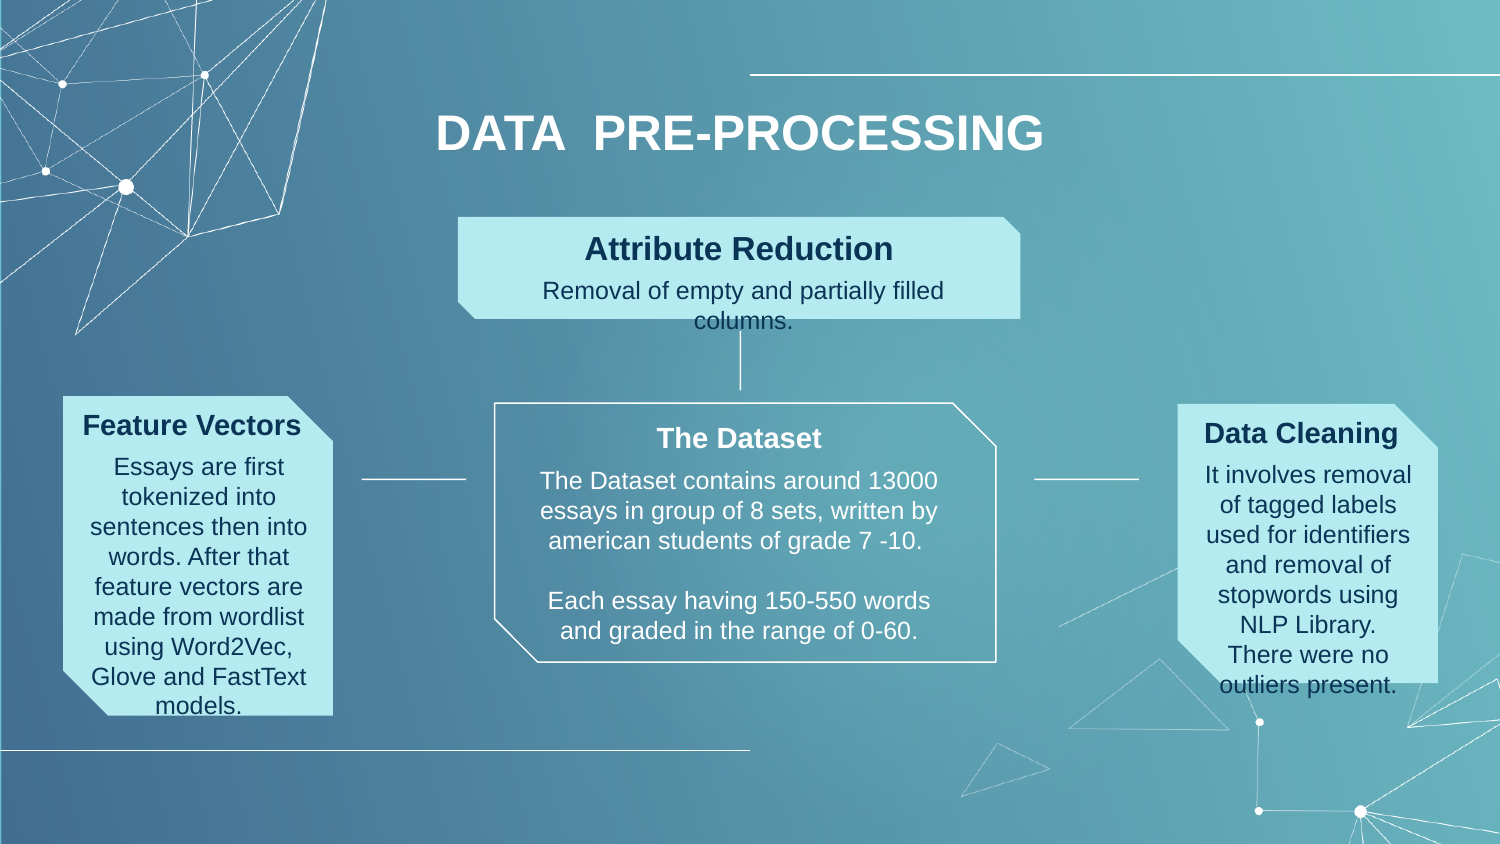

DATA  PRE-PROCESSING
Attribute Reduction

Removal of empty and partially filled columns.
Feature Vectors

Data Cleaning

The Dataset
Essays are first tokenized into sentences then into words. After that feature vectors are made from wordlist using Word2Vec, Glove and FastText models.
It involves removal of tagged labels used for identifiers and removal of stopwords using NLP Library.
There were no outliers present.
The Dataset contains around 13000 essays in group of 8 sets, written by american students of grade 7 -10.

Each essay having 150-550 words and graded in the range of 0-60.